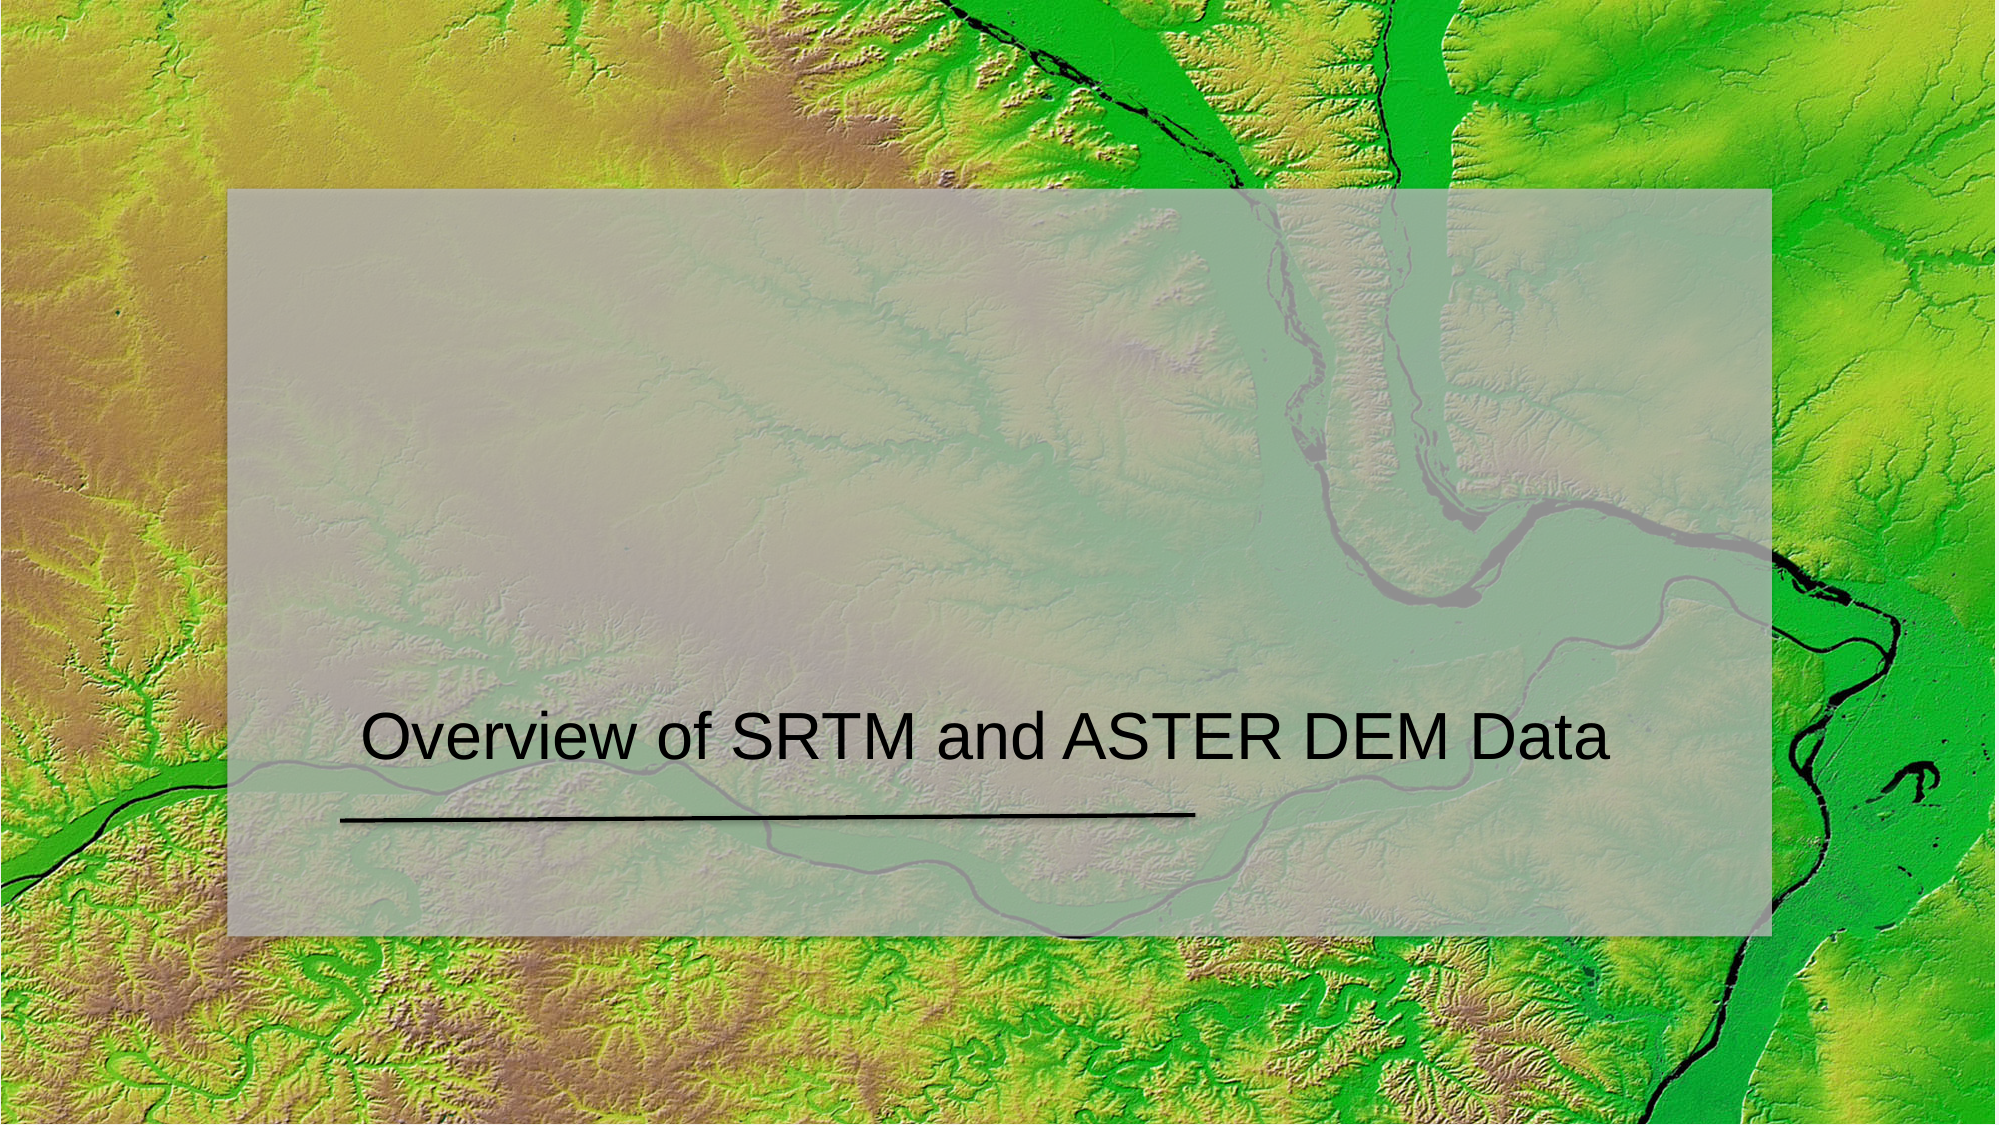

# Overview of SRTM and ASTER DEM Data